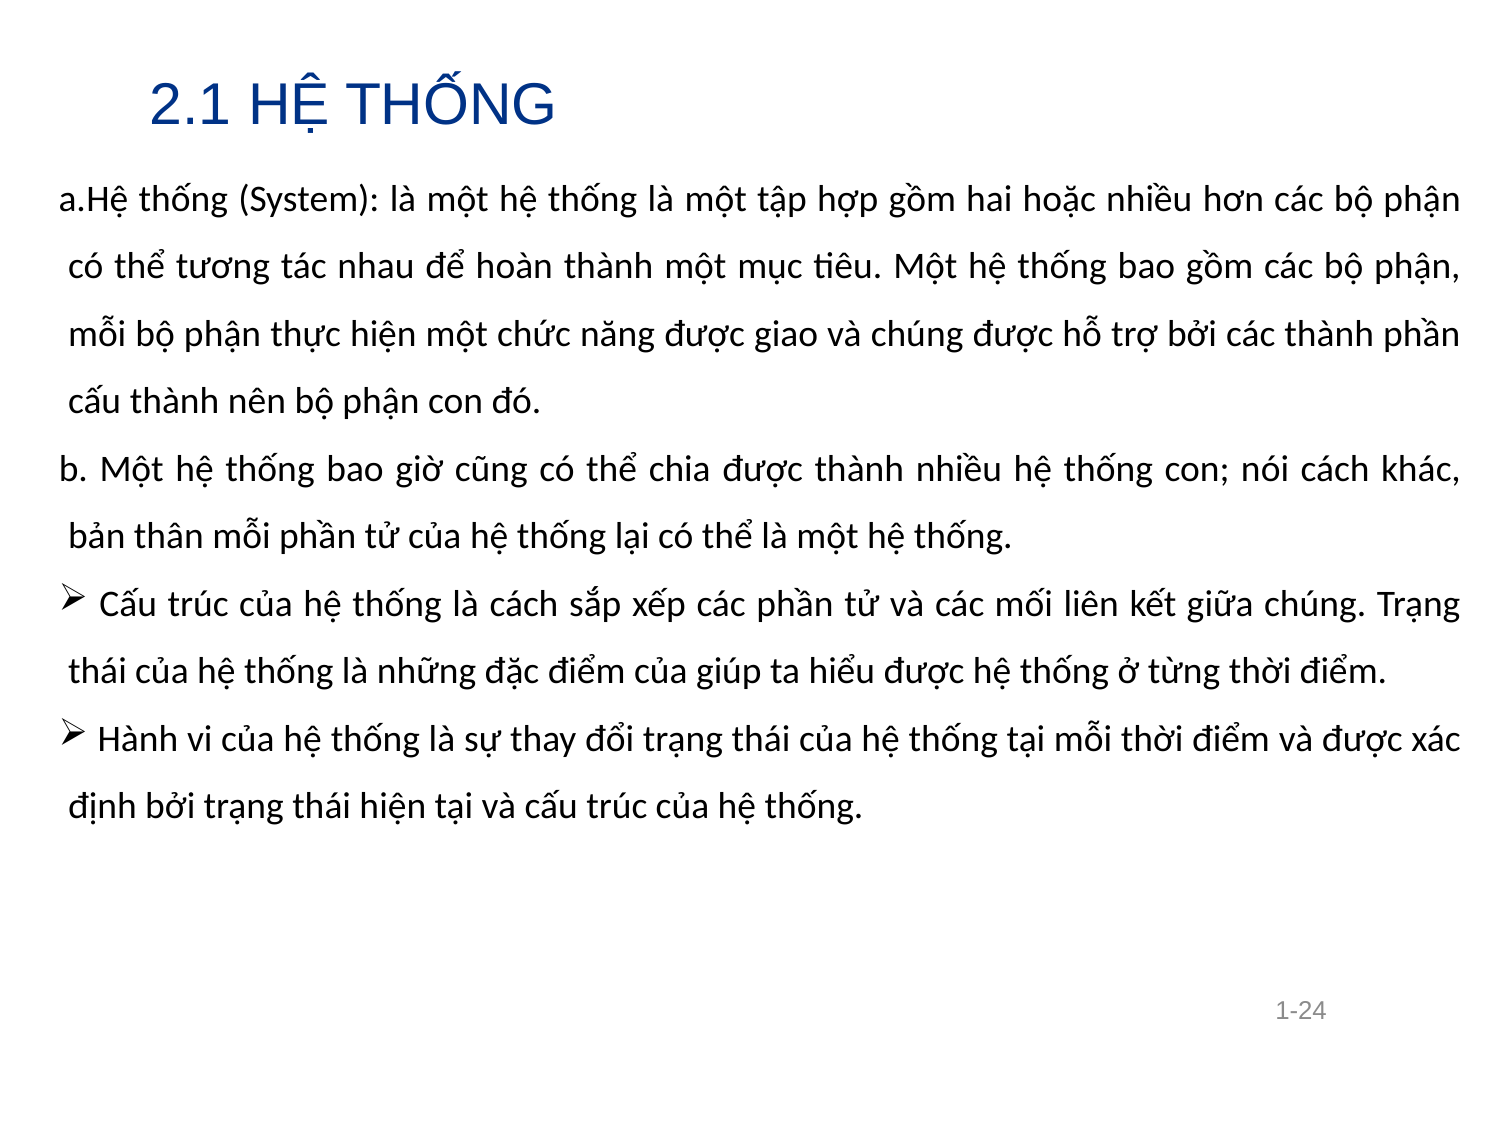

# 2.1 HỆ THỐNG
Hệ thống (System): là một hệ thống là một tập hợp gồm hai hoặc nhiều hơn các bộ phận có thể tương tác nhau để hoàn thành một mục tiêu. Một hệ thống bao gồm các bộ phận, mỗi bộ phận thực hiện một chức năng được giao và chúng được hỗ trợ bởi các thành phần cấu thành nên bộ phận con đó.
b. Một hệ thống bao giờ cũng có thể chia được thành nhiều hệ thống con; nói cách khác, bản thân mỗi phần tử của hệ thống lại có thể là một hệ thống.
 Cấu trúc của hệ thống là cách sắp xếp các phần tử và các mối liên kết giữa chúng. Trạng thái của hệ thống là những đặc điểm của giúp ta hiểu được hệ thống ở từng thời điểm.
 Hành vi của hệ thống là sự thay đổi trạng thái của hệ thống tại mỗi thời điểm và được xác định bởi trạng thái hiện tại và cấu trúc của hệ thống.

1-24